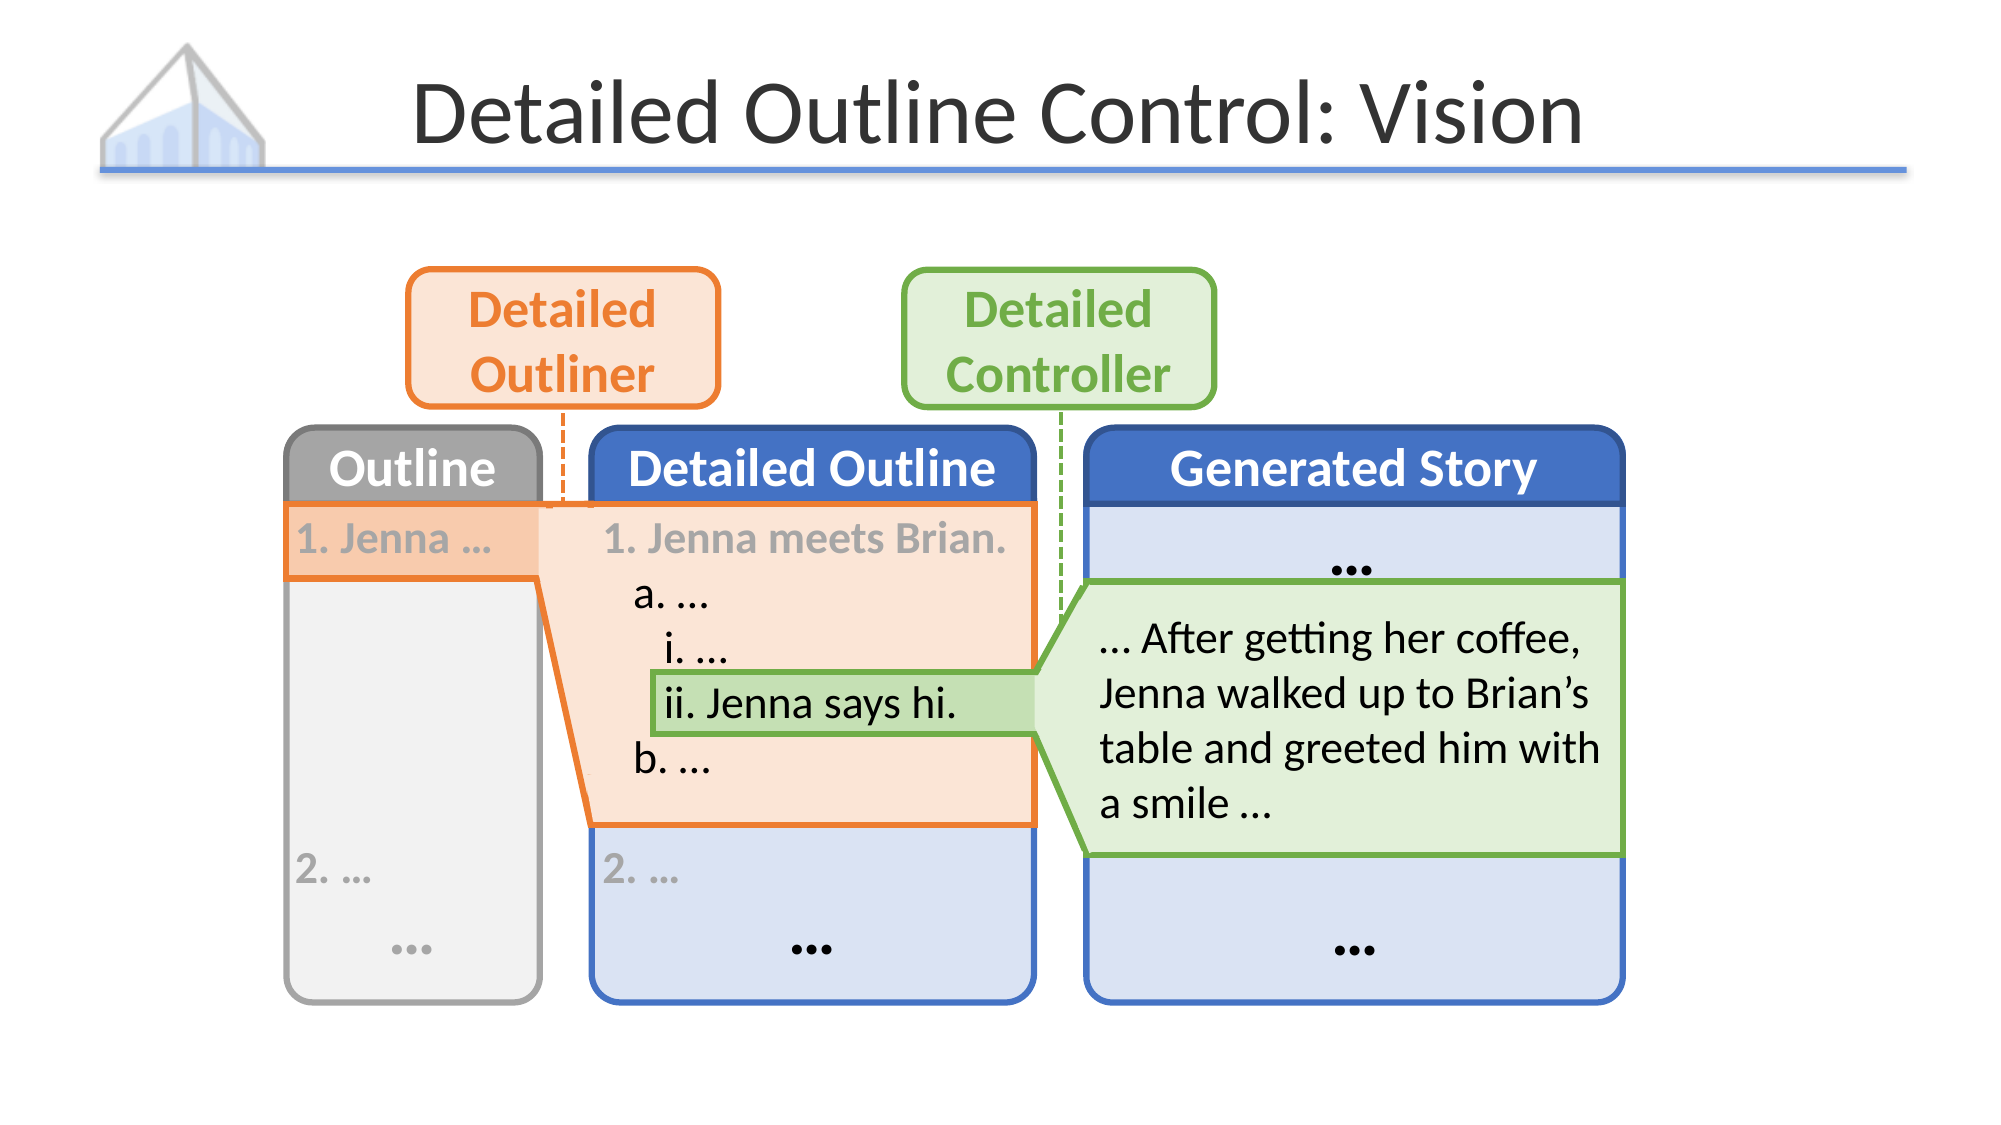

# Detailed Outline Control: Vision
Detailed
Outliner
Detailed
Controller
Outline
Generated Story
Detailed Outline

1. Jenna …

2. …
1. Jenna meets Brian.
   a. …
      i. …
      ii. Jenna says hi.
   b. …

2. …
…

… After getting her coffee, Jenna walked up to Brian’s table and greeted him with a smile …

…
…
…